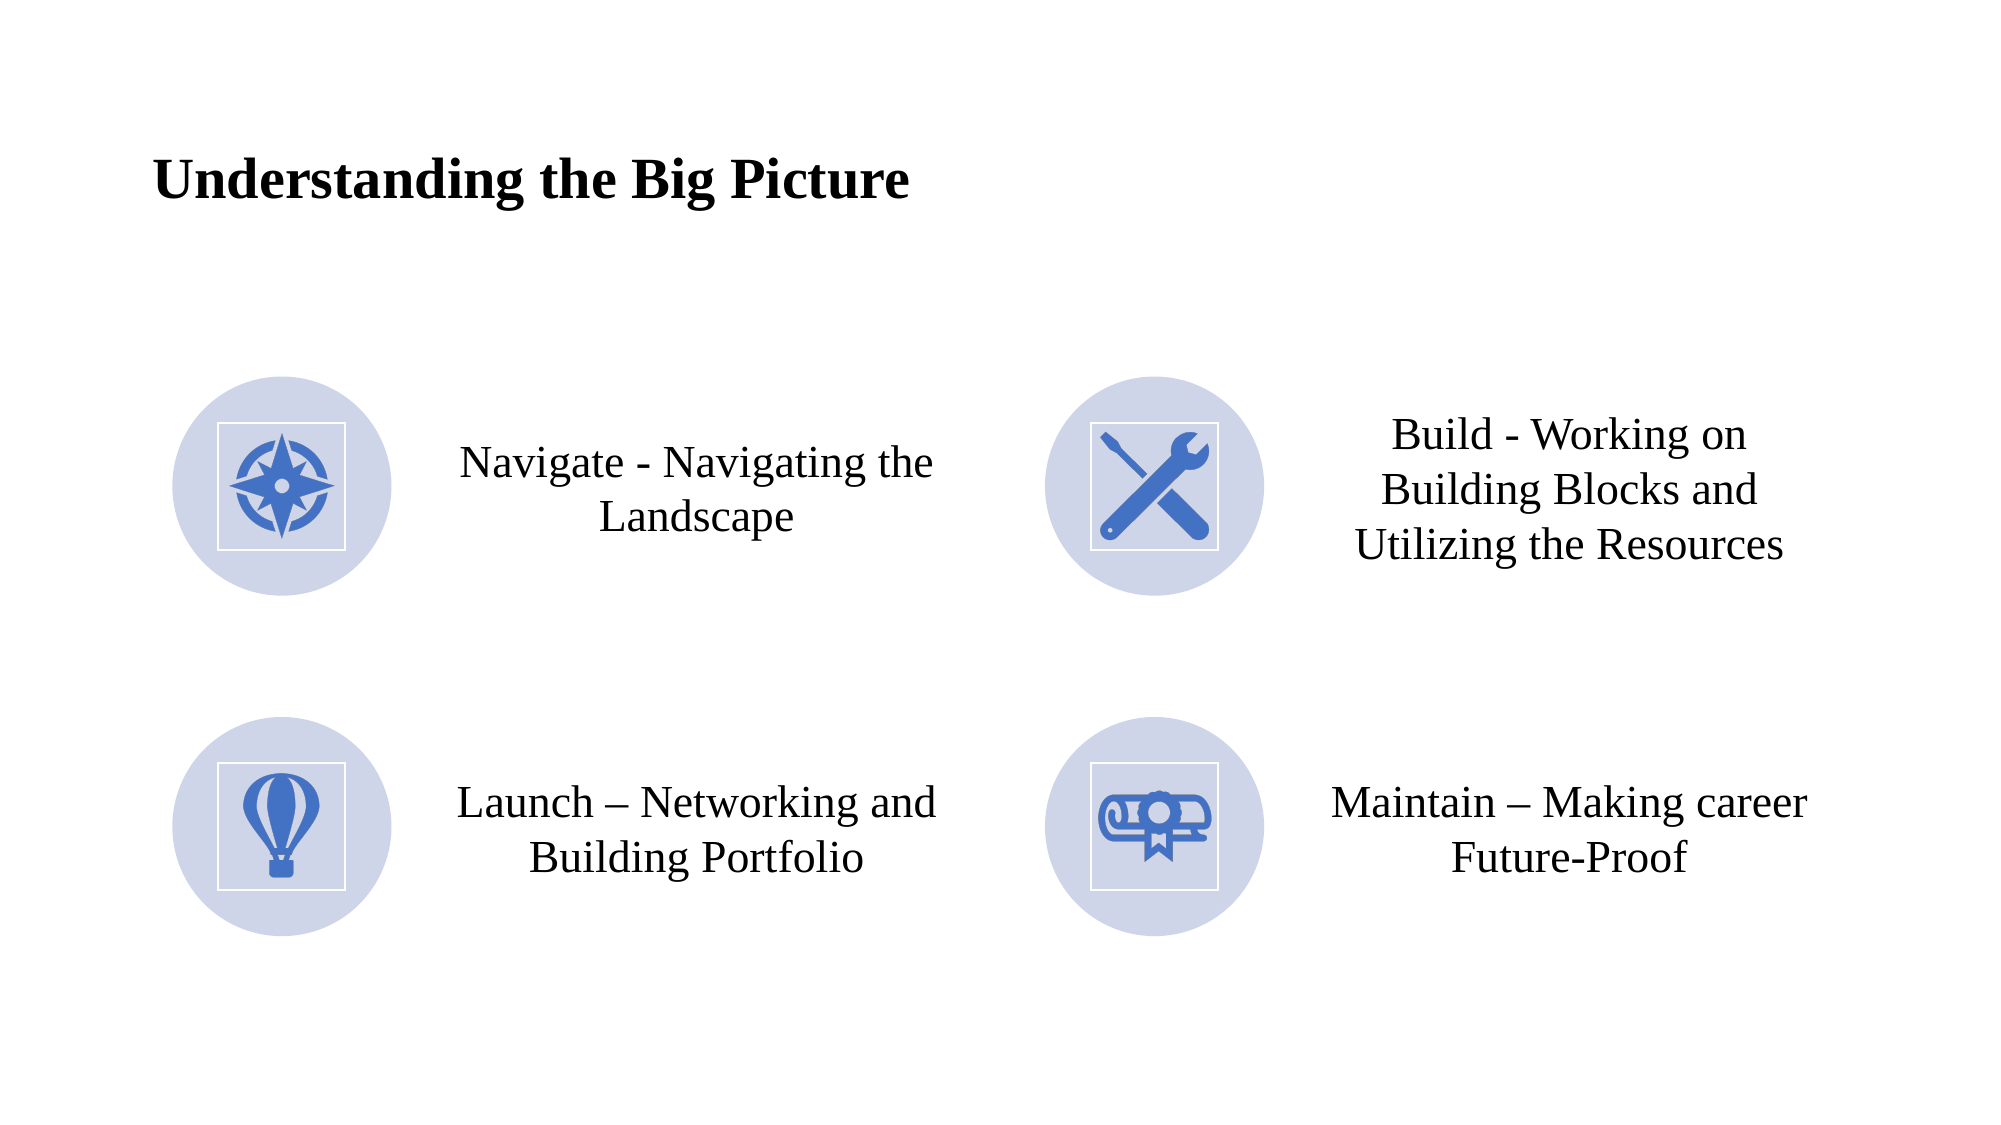

# Understanding the Big Picture
Navigate - Navigating the Landscape
Build - Working on Building Blocks and Utilizing the Resources
Launch – Networking and Building Portfolio
Maintain – Making career Future-Proof